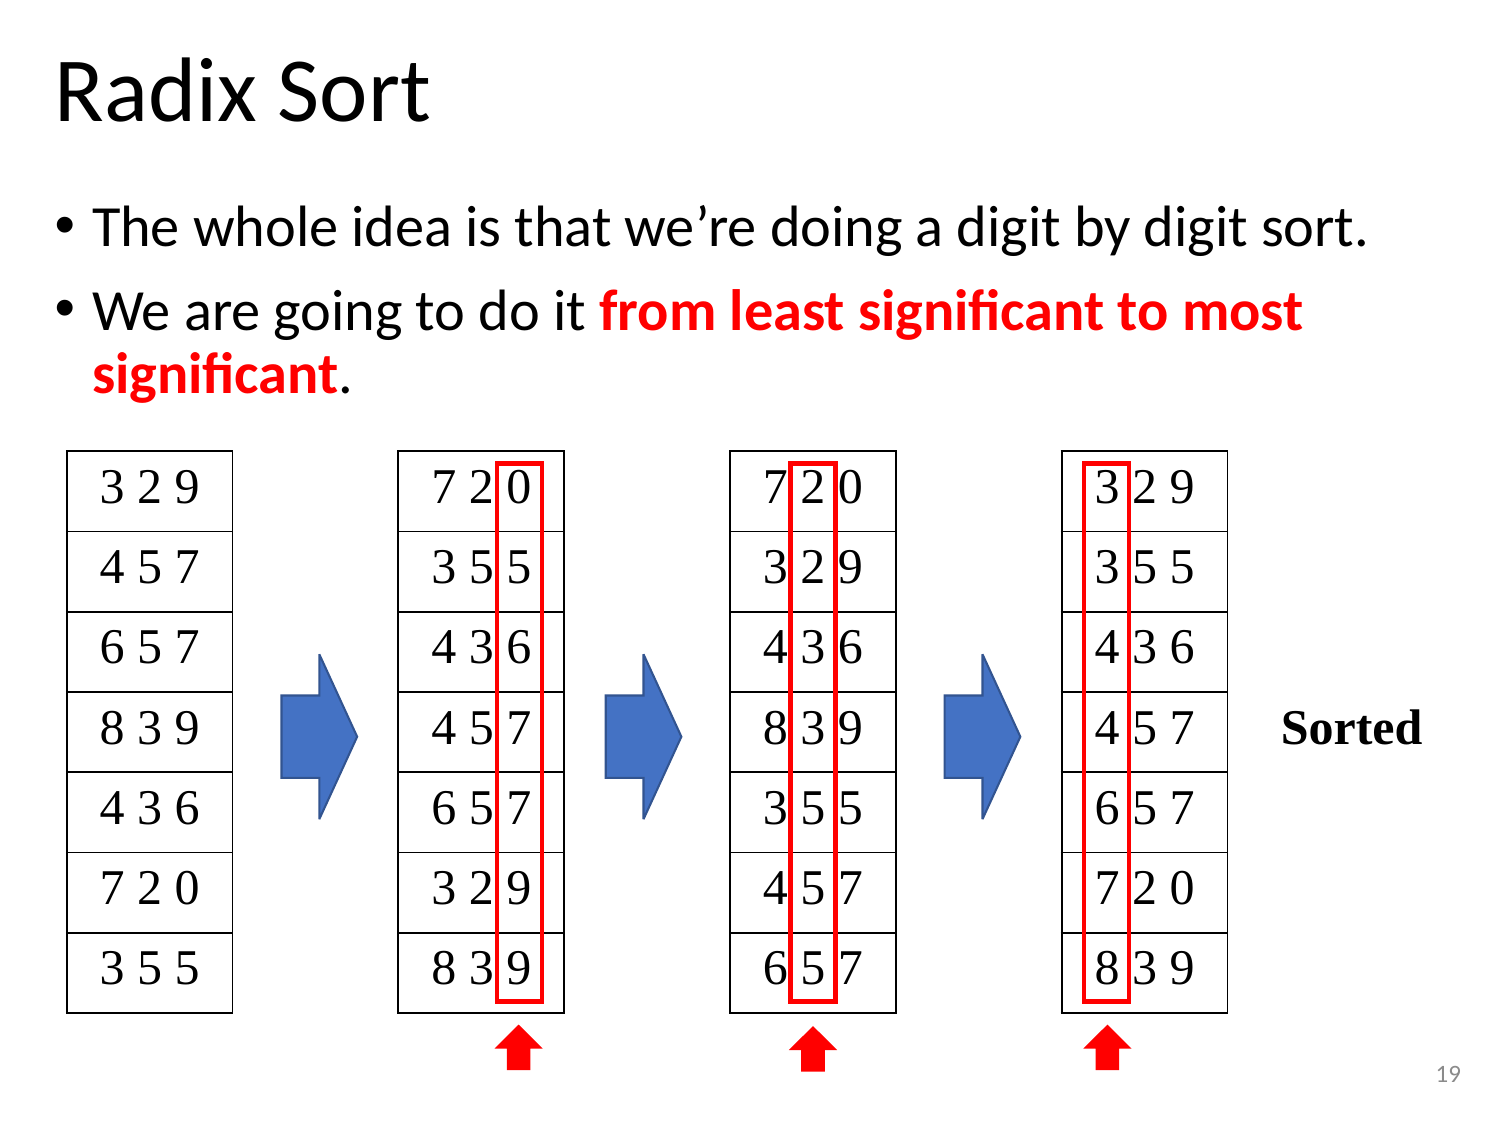

# Radix Sort
The whole idea is that we’re doing a digit by digit sort.
We are going to do it from least significant to most significant.
| 3 2 9 |  | 7 2 0 |  | 7 2 0 |  | 3 2 9 |  |
| --- | --- | --- | --- | --- | --- | --- | --- |
| 4 5 7 |  | 3 5 5 |  | 3 2 9 |  | 3 5 5 |  |
| 6 5 7 |  | 4 3 6 |  | 4 3 6 |  | 4 3 6 |  |
| 8 3 9 |  | 4 5 7 |  | 8 3 9 |  | 4 5 7 | Sorted |
| 4 3 6 |  | 6 5 7 |  | 3 5 5 |  | 6 5 7 |  |
| 7 2 0 |  | 3 2 9 |  | 4 5 7 |  | 7 2 0 |  |
| 3 5 5 |  | 8 3 9 |  | 6 5 7 |  | 8 3 9 |  |
|  |  |  |  |  |  |  |  |

19